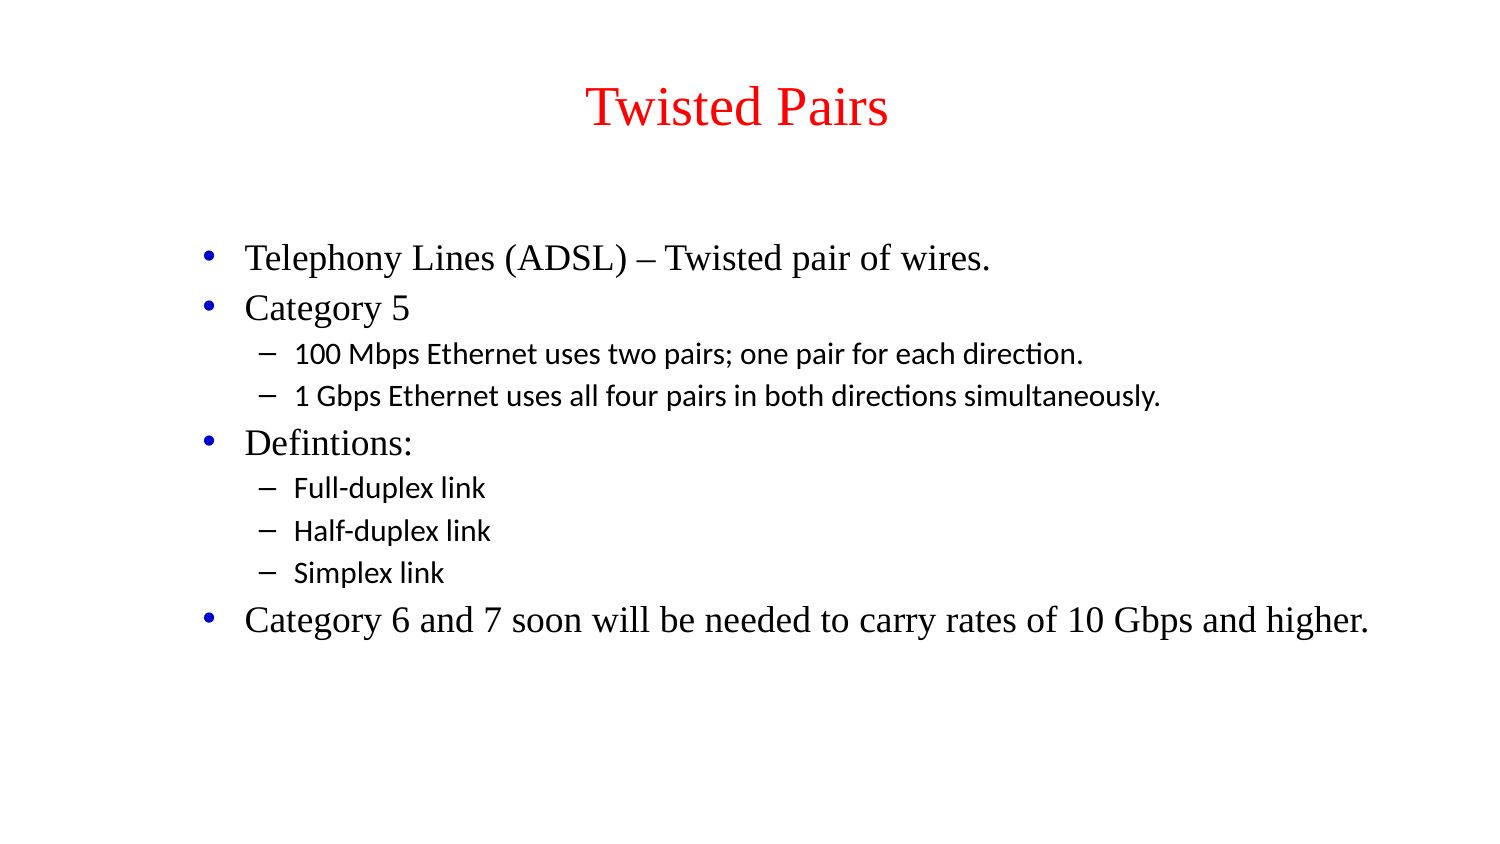

# Twisted Pairs
Telephony Lines (ADSL) – Twisted pair of wires.
Category 5
100 Mbps Ethernet uses two pairs; one pair for each direction.
1 Gbps Ethernet uses all four pairs in both directions simultaneously.
Defintions:
Full-duplex link
Half-duplex link
Simplex link
Category 6 and 7 soon will be needed to carry rates of 10 Gbps and higher.